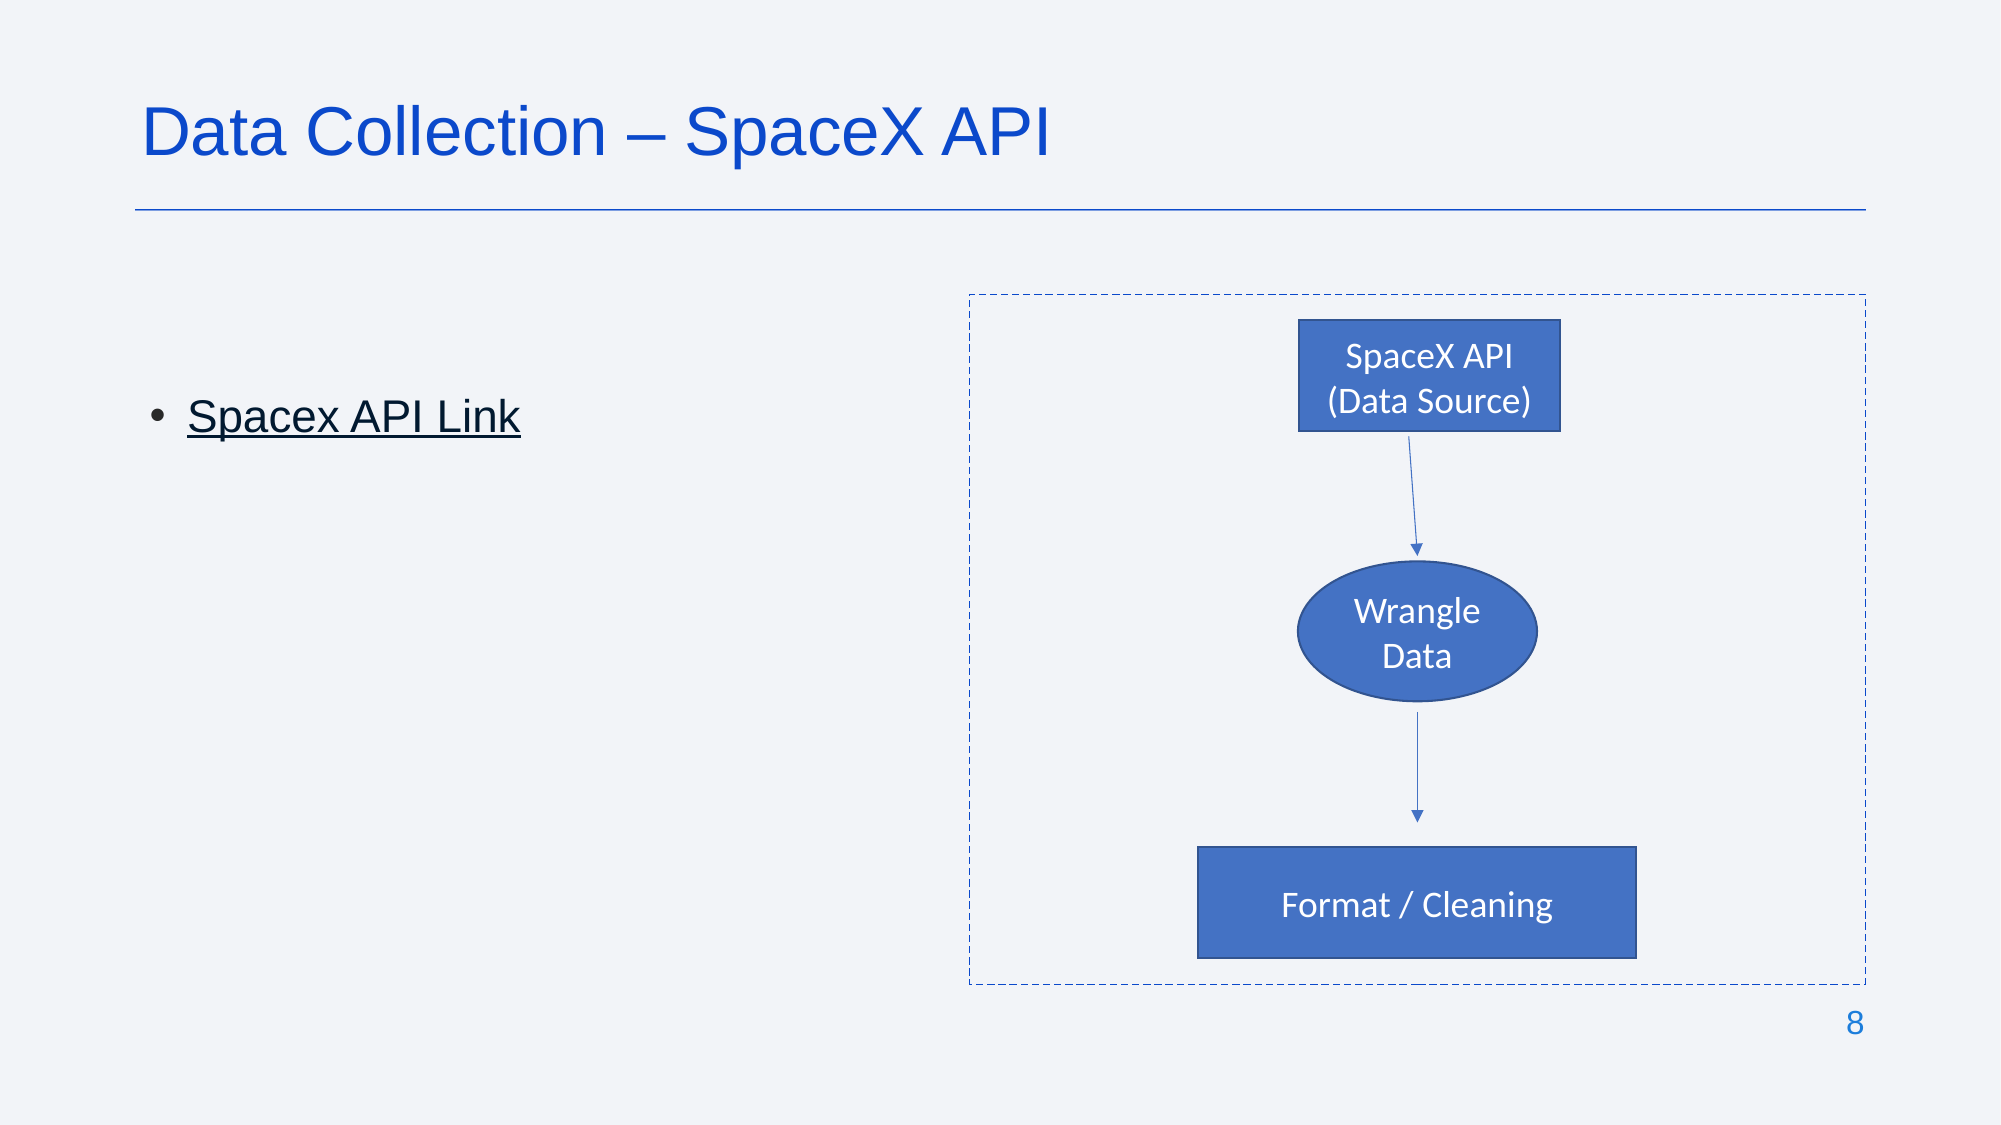

Data Collection – SpaceX API

Spacex API Link

SpaceX API
(Data Source)
Wrangle Data
Format / Cleaning
8